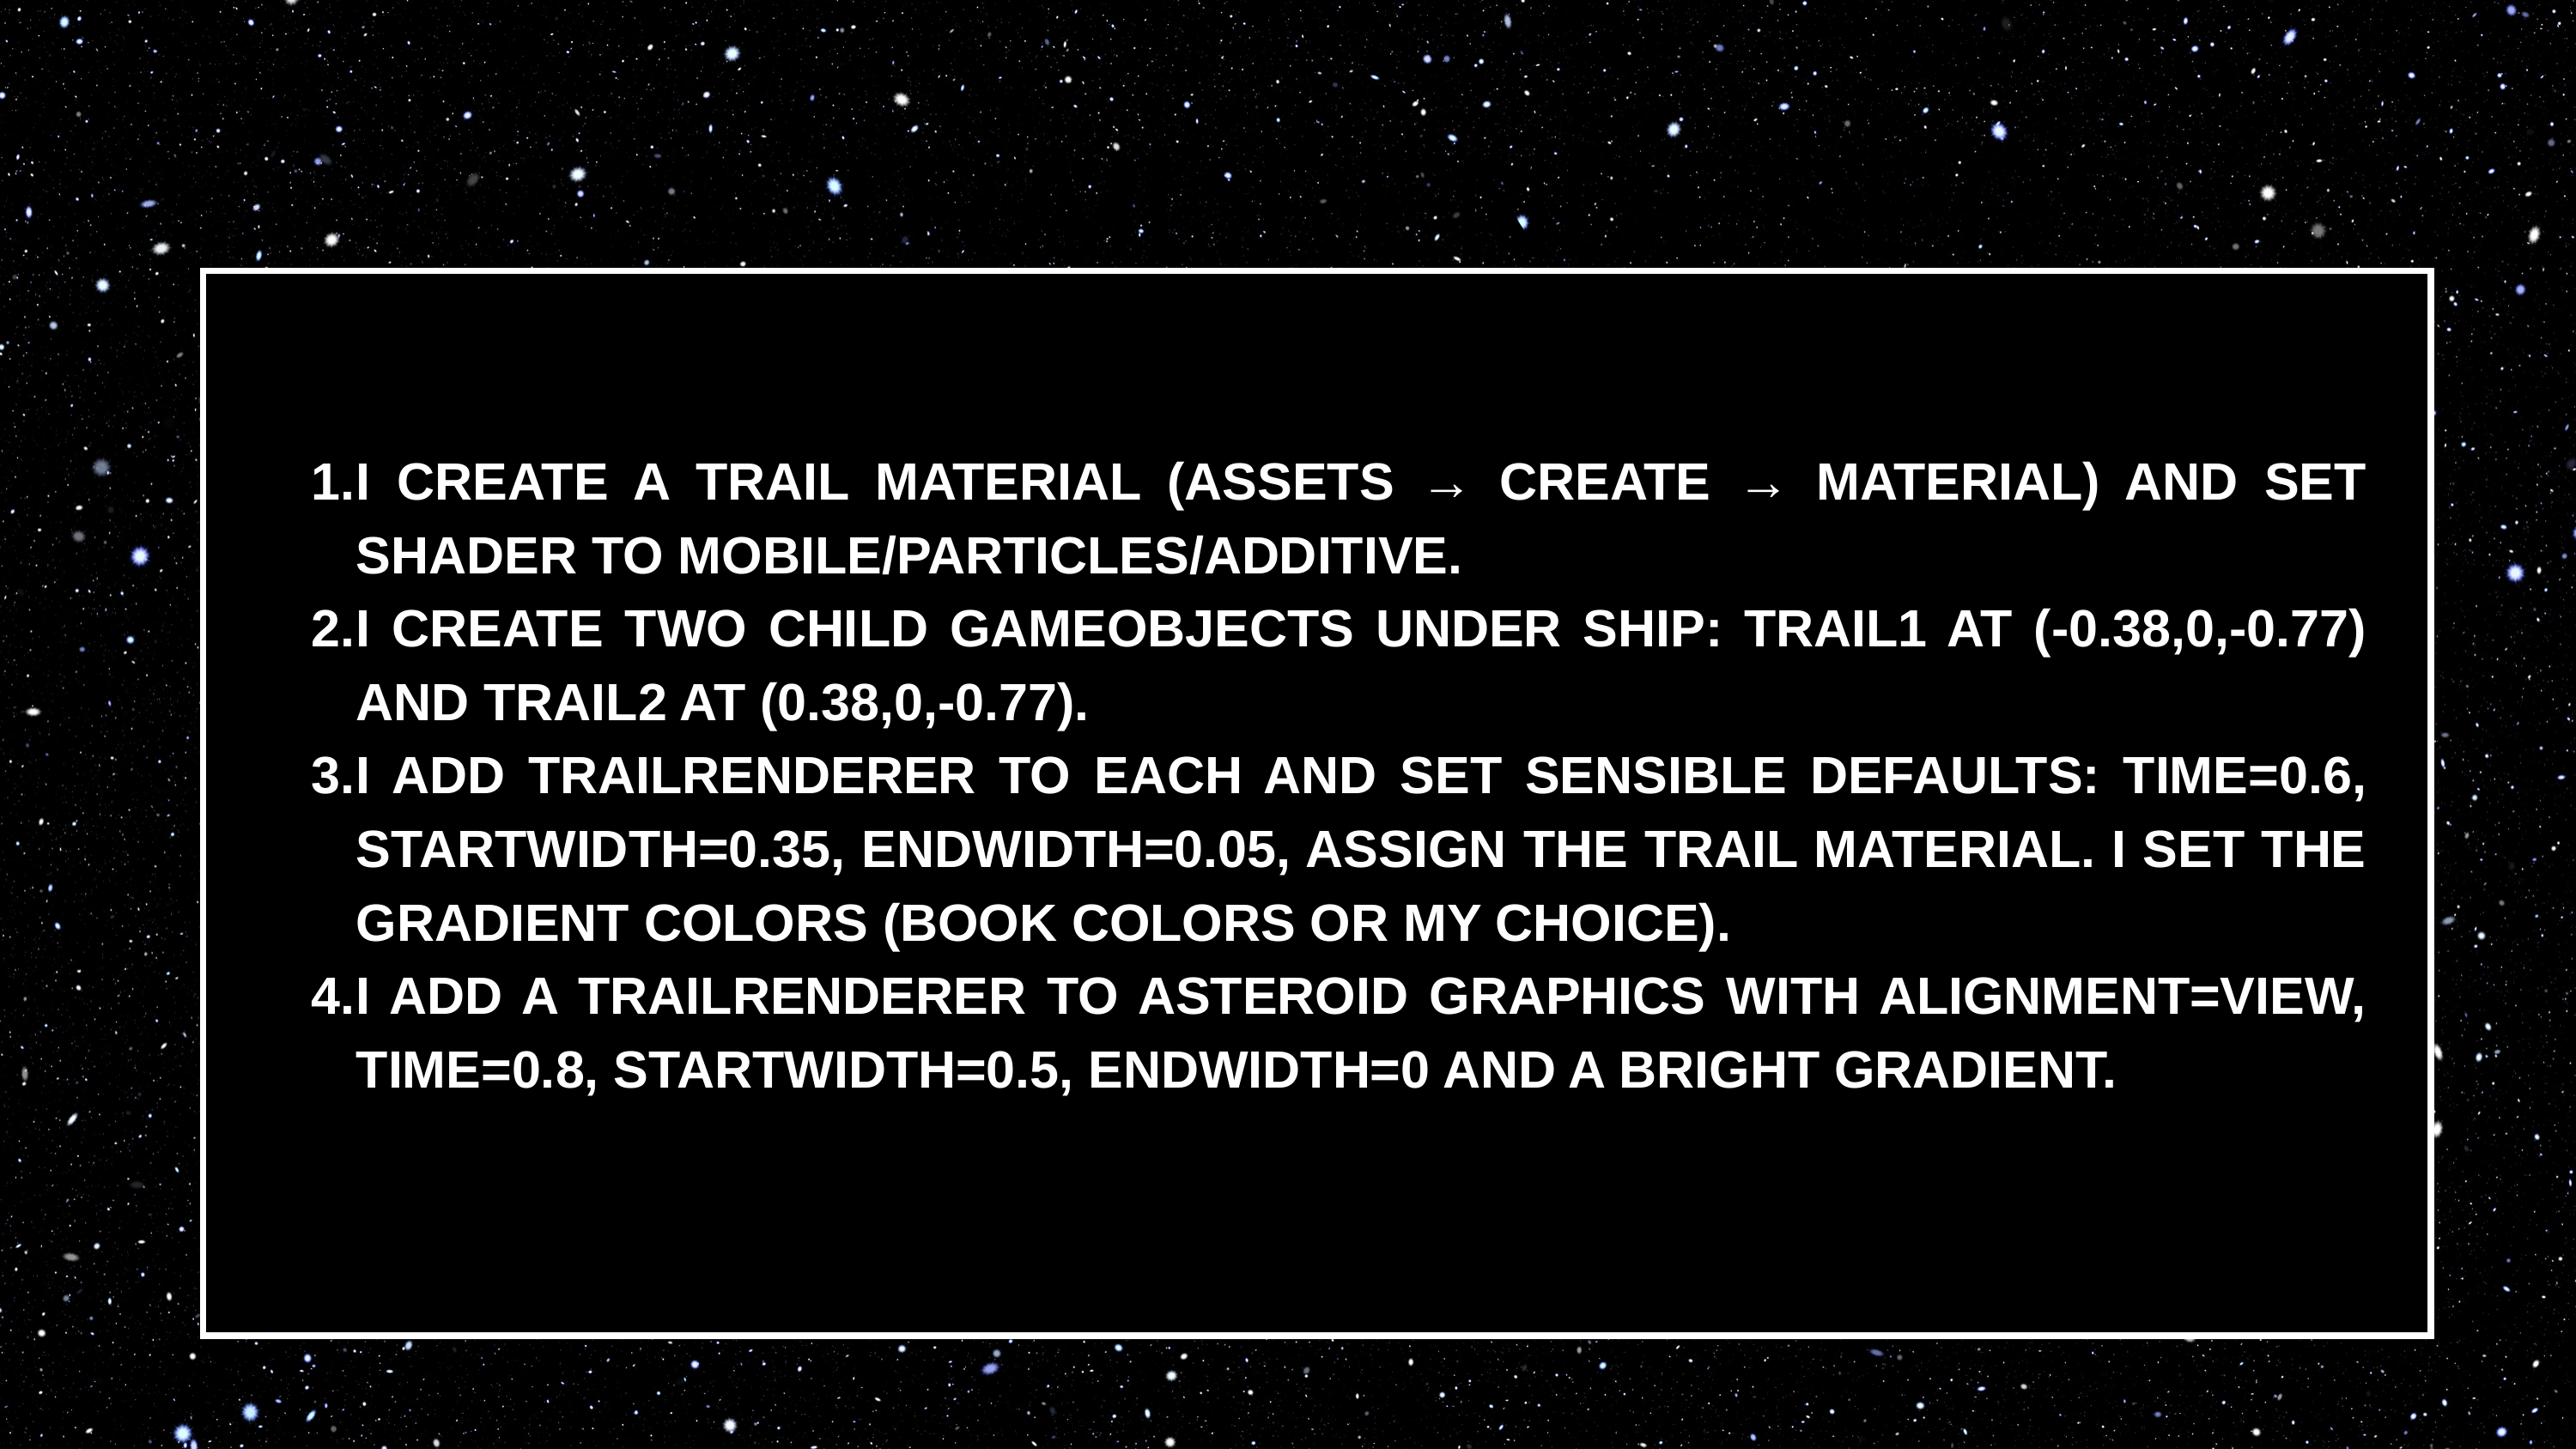

23. TRAIL RENDERERS

I CREATE A TRAIL MATERIAL (ASSETS → CREATE → MATERIAL) AND SET SHADER TO MOBILE/PARTICLES/ADDITIVE.
I CREATE TWO CHILD GAMEOBJECTS UNDER SHIP: TRAIL1 AT (-0.38,0,-0.77) AND TRAIL2 AT (0.38,0,-0.77).
I ADD TRAILRENDERER TO EACH AND SET SENSIBLE DEFAULTS: TIME=0.6, STARTWIDTH=0.35, ENDWIDTH=0.05, ASSIGN THE TRAIL MATERIAL. I SET THE GRADIENT COLORS (BOOK COLORS OR MY CHOICE).
I ADD A TRAILRENDERER TO ASTEROID GRAPHICS WITH ALIGNMENT=VIEW, TIME=0.8, STARTWIDTH=0.5, ENDWIDTH=0 AND A BRIGHT GRADIENT.